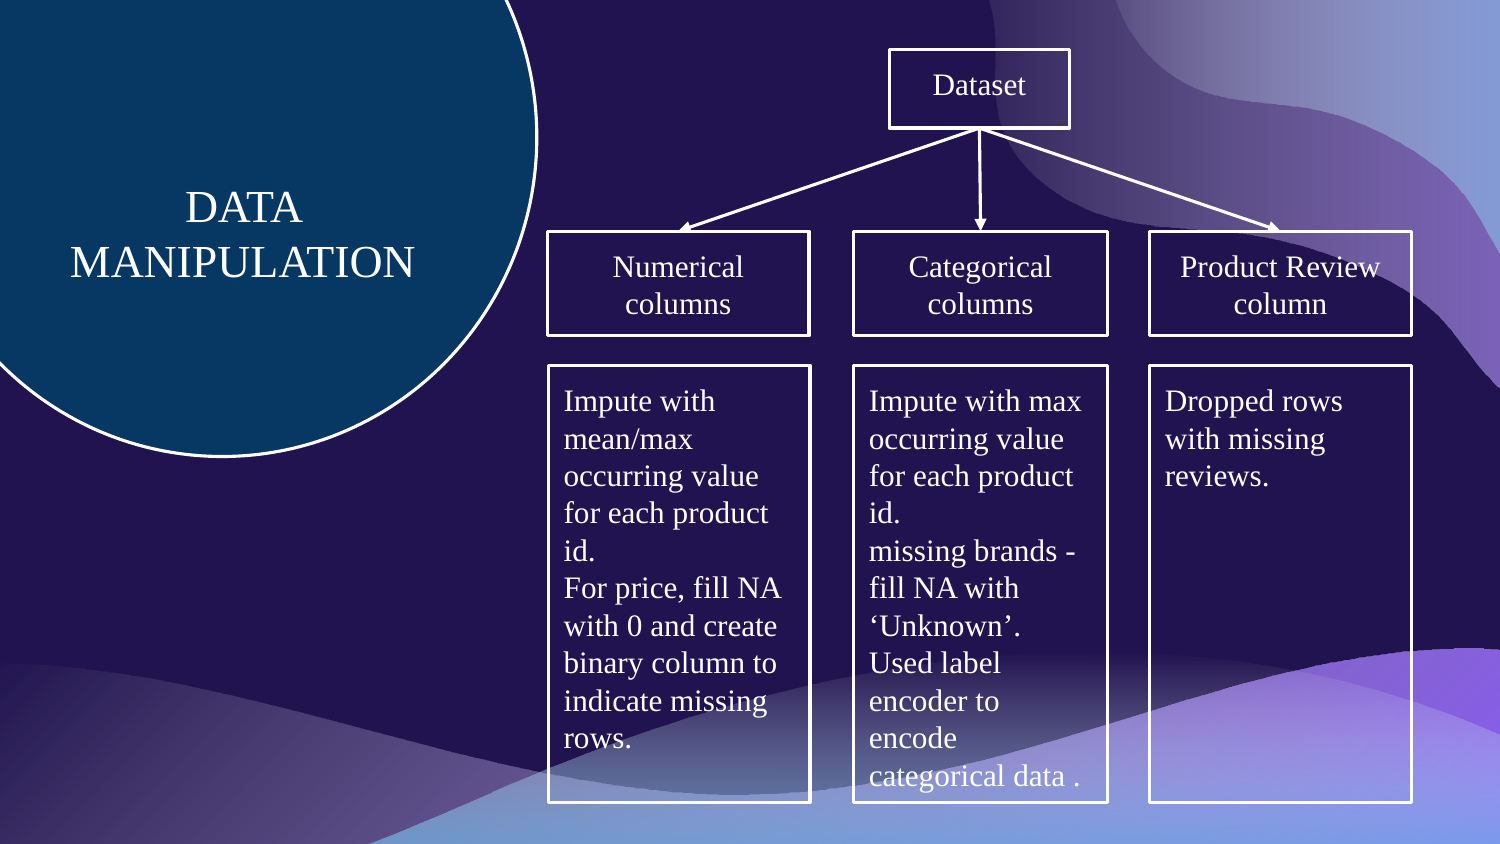

Dataset
DATA MANIPULATION
Numerical columns
Categorical columns
Product Review column
Impute with max occurring value for each product id.
missing brands - fill NA with ‘Unknown’.
Used label encoder to encode categorical data .

Impute with mean/max occurring value for each product id.
For price, fill NA with 0 and create binary column to indicate missing rows.
Dropped rows with missing reviews.